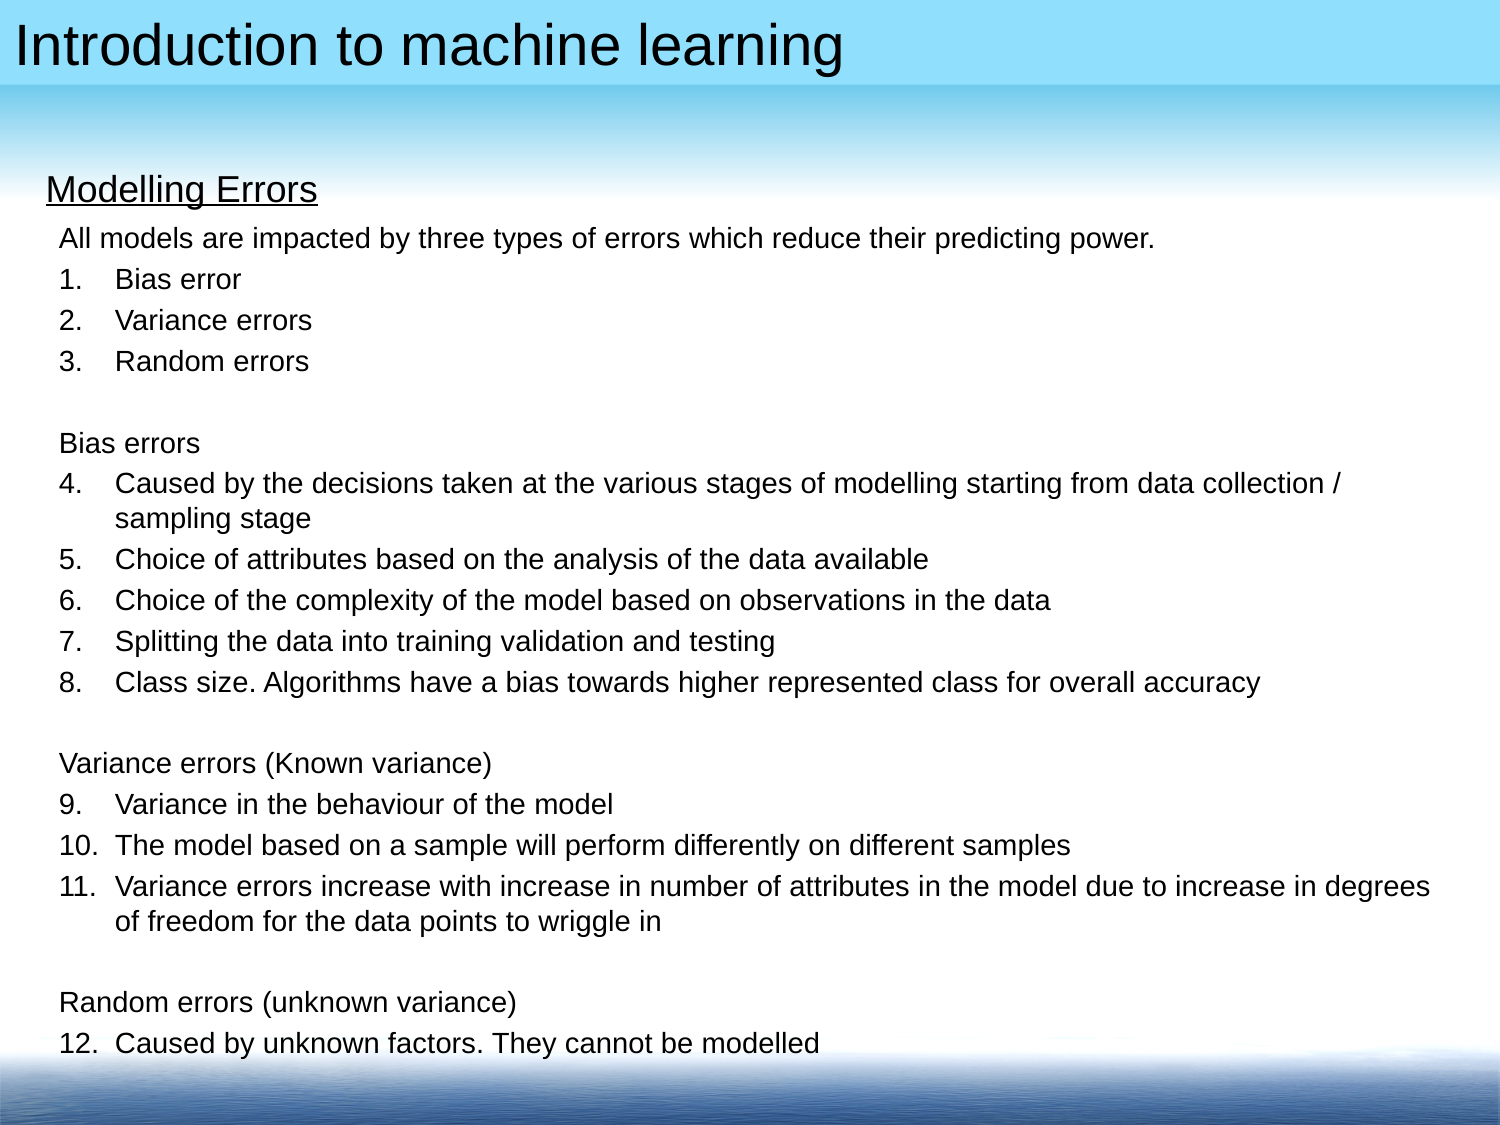

Modelling Errors
All models are impacted by three types of errors which reduce their predicting power.
Bias error
Variance errors
Random errors

Bias errors
Caused by the decisions taken at the various stages of modelling starting from data collection / sampling stage
Choice of attributes based on the analysis of the data available
Choice of the complexity of the model based on observations in the data
Splitting the data into training validation and testing
Class size. Algorithms have a bias towards higher represented class for overall accuracy

Variance errors (Known variance)
Variance in the behaviour of the model
The model based on a sample will perform differently on different samples
Variance errors increase with increase in number of attributes in the model due to increase in degrees of freedom for the data points to wriggle in

Random errors (unknown variance)
Caused by unknown factors. They cannot be modelled